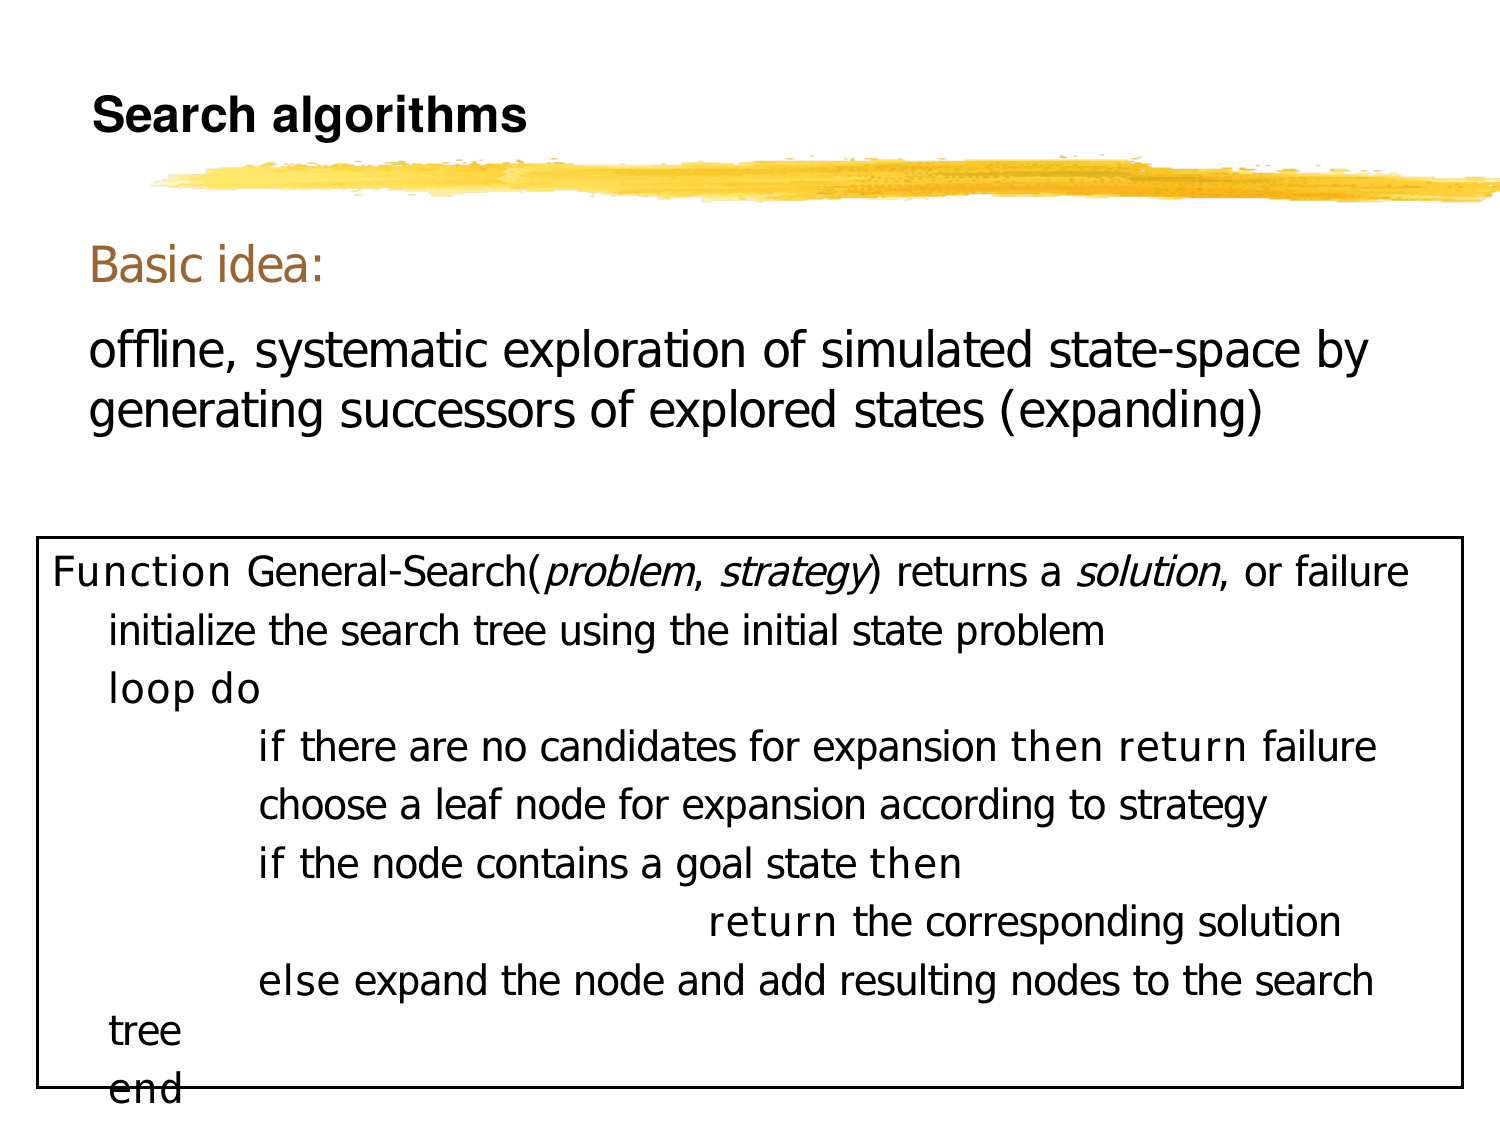

# Search algorithms

Basic idea:
offline, systematic exploration of simulated state-space by generating successors of explored states (expanding)
Function General-Search(problem, strategy) returns a solution, or failure
	initialize the search tree using the initial state problem
	loop do
		if there are no candidates for expansion then return failure
		choose a leaf node for expansion according to strategy
		if the node contains a goal state then
					return the corresponding solution
		else expand the node and add resulting nodes to the search tree
	end
CS 561,  Sessions 2-4
48